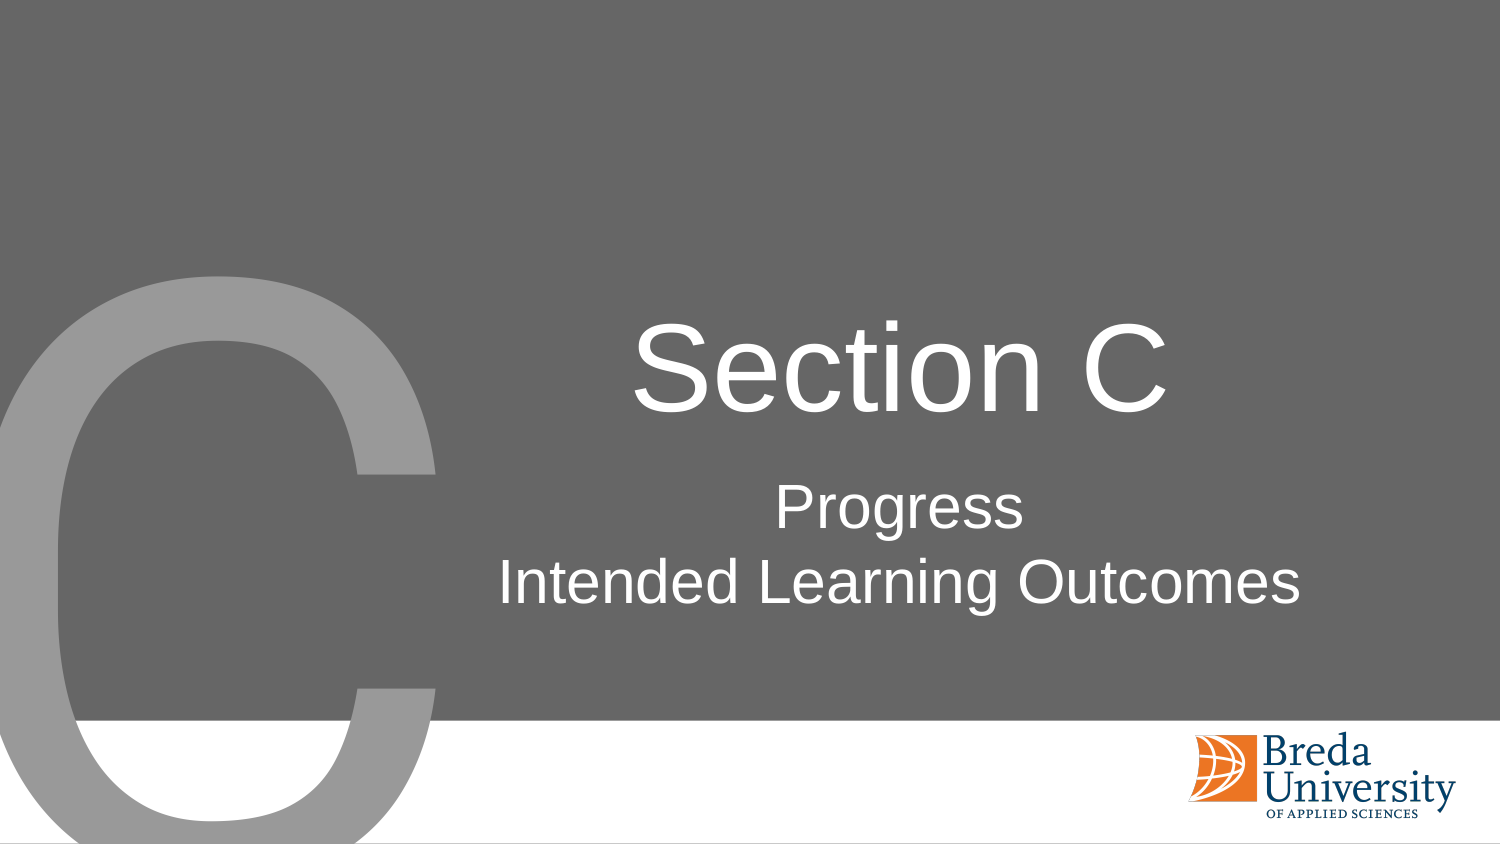

C
# Section C
Progress
Intended Learning Outcomes